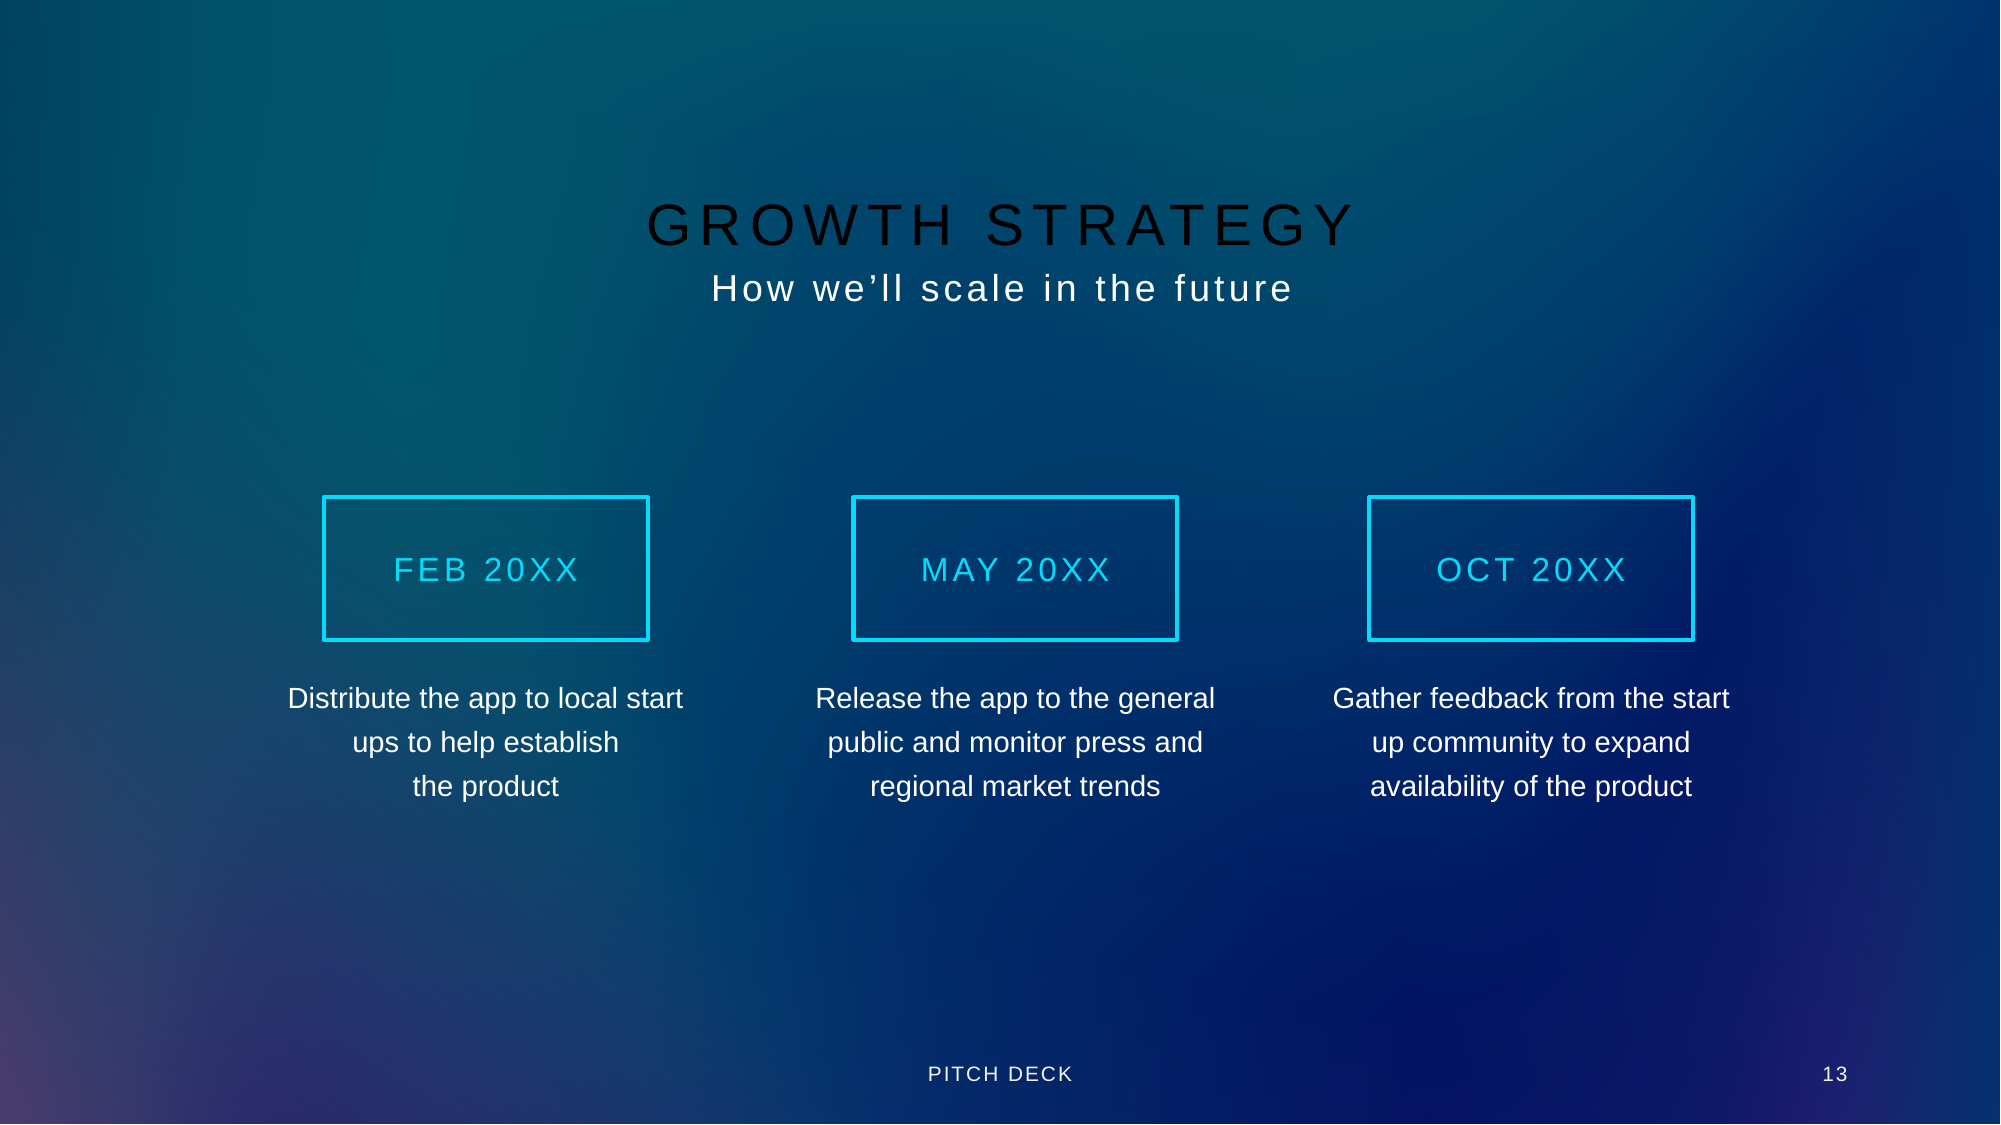

# Growth strategy
How we’ll scale in the future​
Feb 20xx
May 20xx
Oct 20xx
Distribute the app to local start ups to help establish the product
Release the app to the general public and monitor press and regional market trends
Gather feedback from the start up community to expand availability of the product
PITCH DECK
13